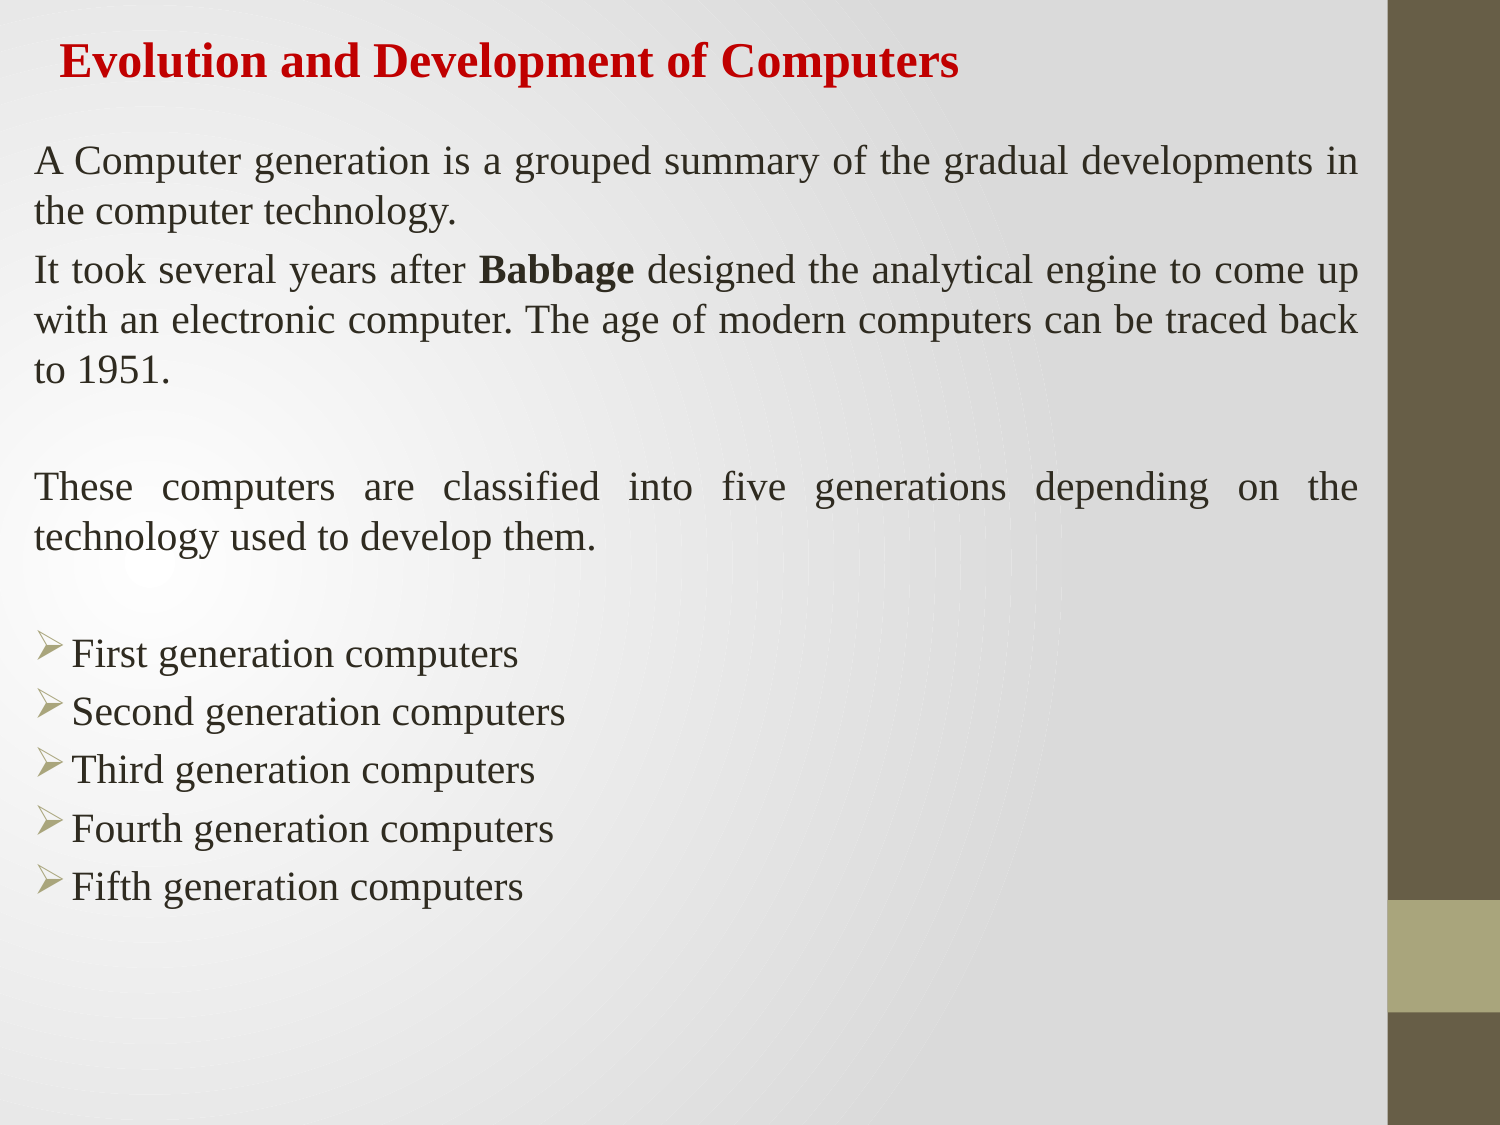

Evolution and Development of Computers

A Computer generation is a grouped summary of the gradual developments in the computer technology.
It took several years after Babbage designed the analytical engine to come up with an electronic computer. The age of modern computers can be traced back to 1951.

These computers are classified into five generations depending on the technology used to develop them.

First generation computers
Second generation computers
Third generation computers
Fourth generation computers
Fifth generation computers